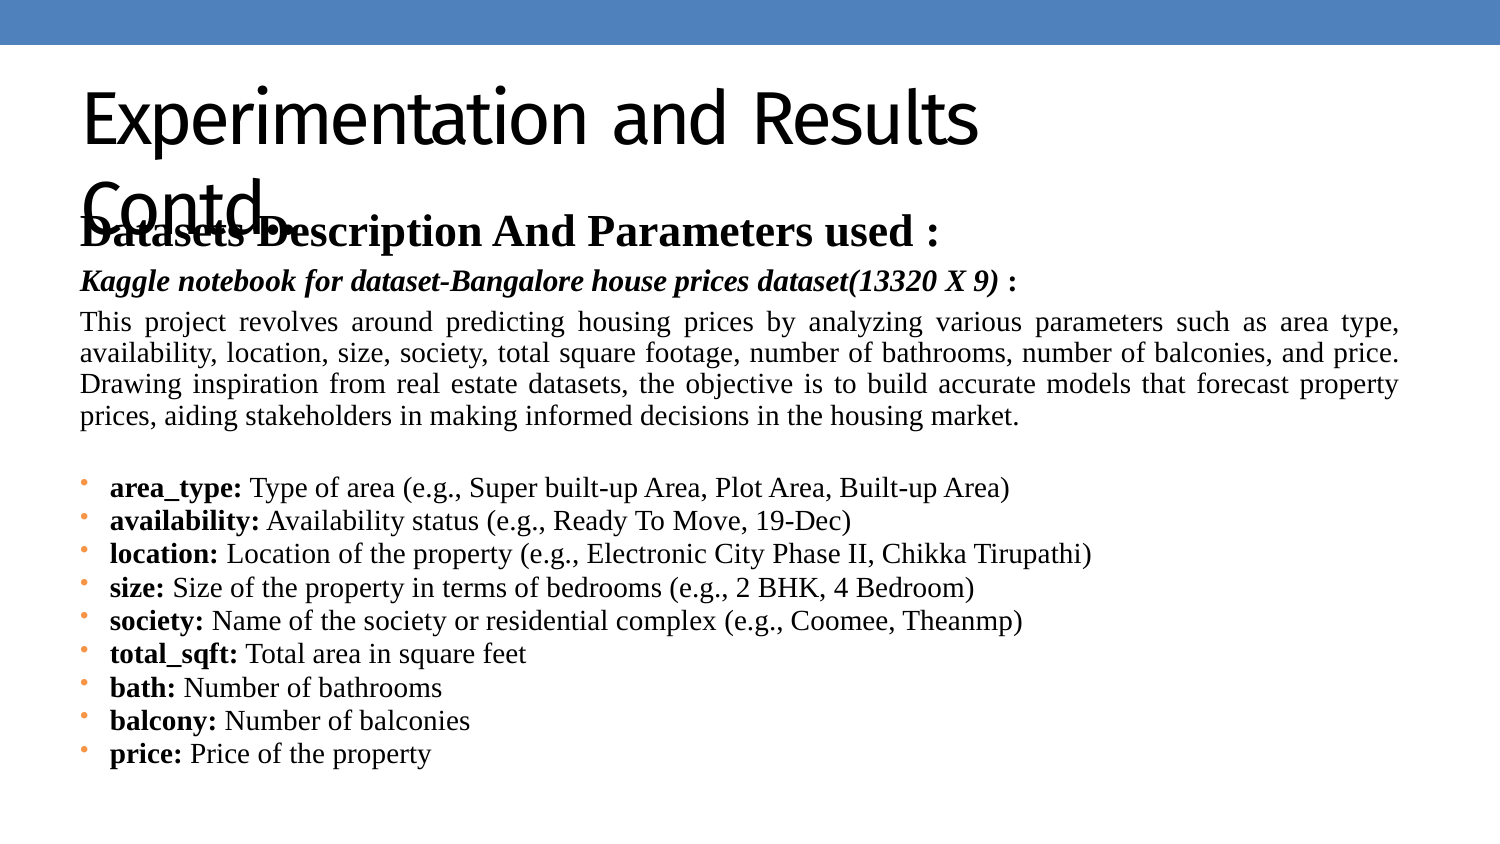

# Experimentation and Results Contd..
Datasets Description And Parameters used :
Kaggle notebook for dataset-Bangalore house prices dataset(13320 X 9) :
This project revolves around predicting housing prices by analyzing various parameters such as area type, availability, location, size, society, total square footage, number of bathrooms, number of balconies, and price. Drawing inspiration from real estate datasets, the objective is to build accurate models that forecast property prices, aiding stakeholders in making informed decisions in the housing market.

area_type: Type of area (e.g., Super built-up Area, Plot Area, Built-up Area)
availability: Availability status (e.g., Ready To Move, 19-Dec)
location: Location of the property (e.g., Electronic City Phase II, Chikka Tirupathi)
size: Size of the property in terms of bedrooms (e.g., 2 BHK, 4 Bedroom)
society: Name of the society or residential complex (e.g., Coomee, Theanmp)
total_sqft: Total area in square feet
bath: Number of bathrooms
balcony: Number of balconies
price: Price of the property